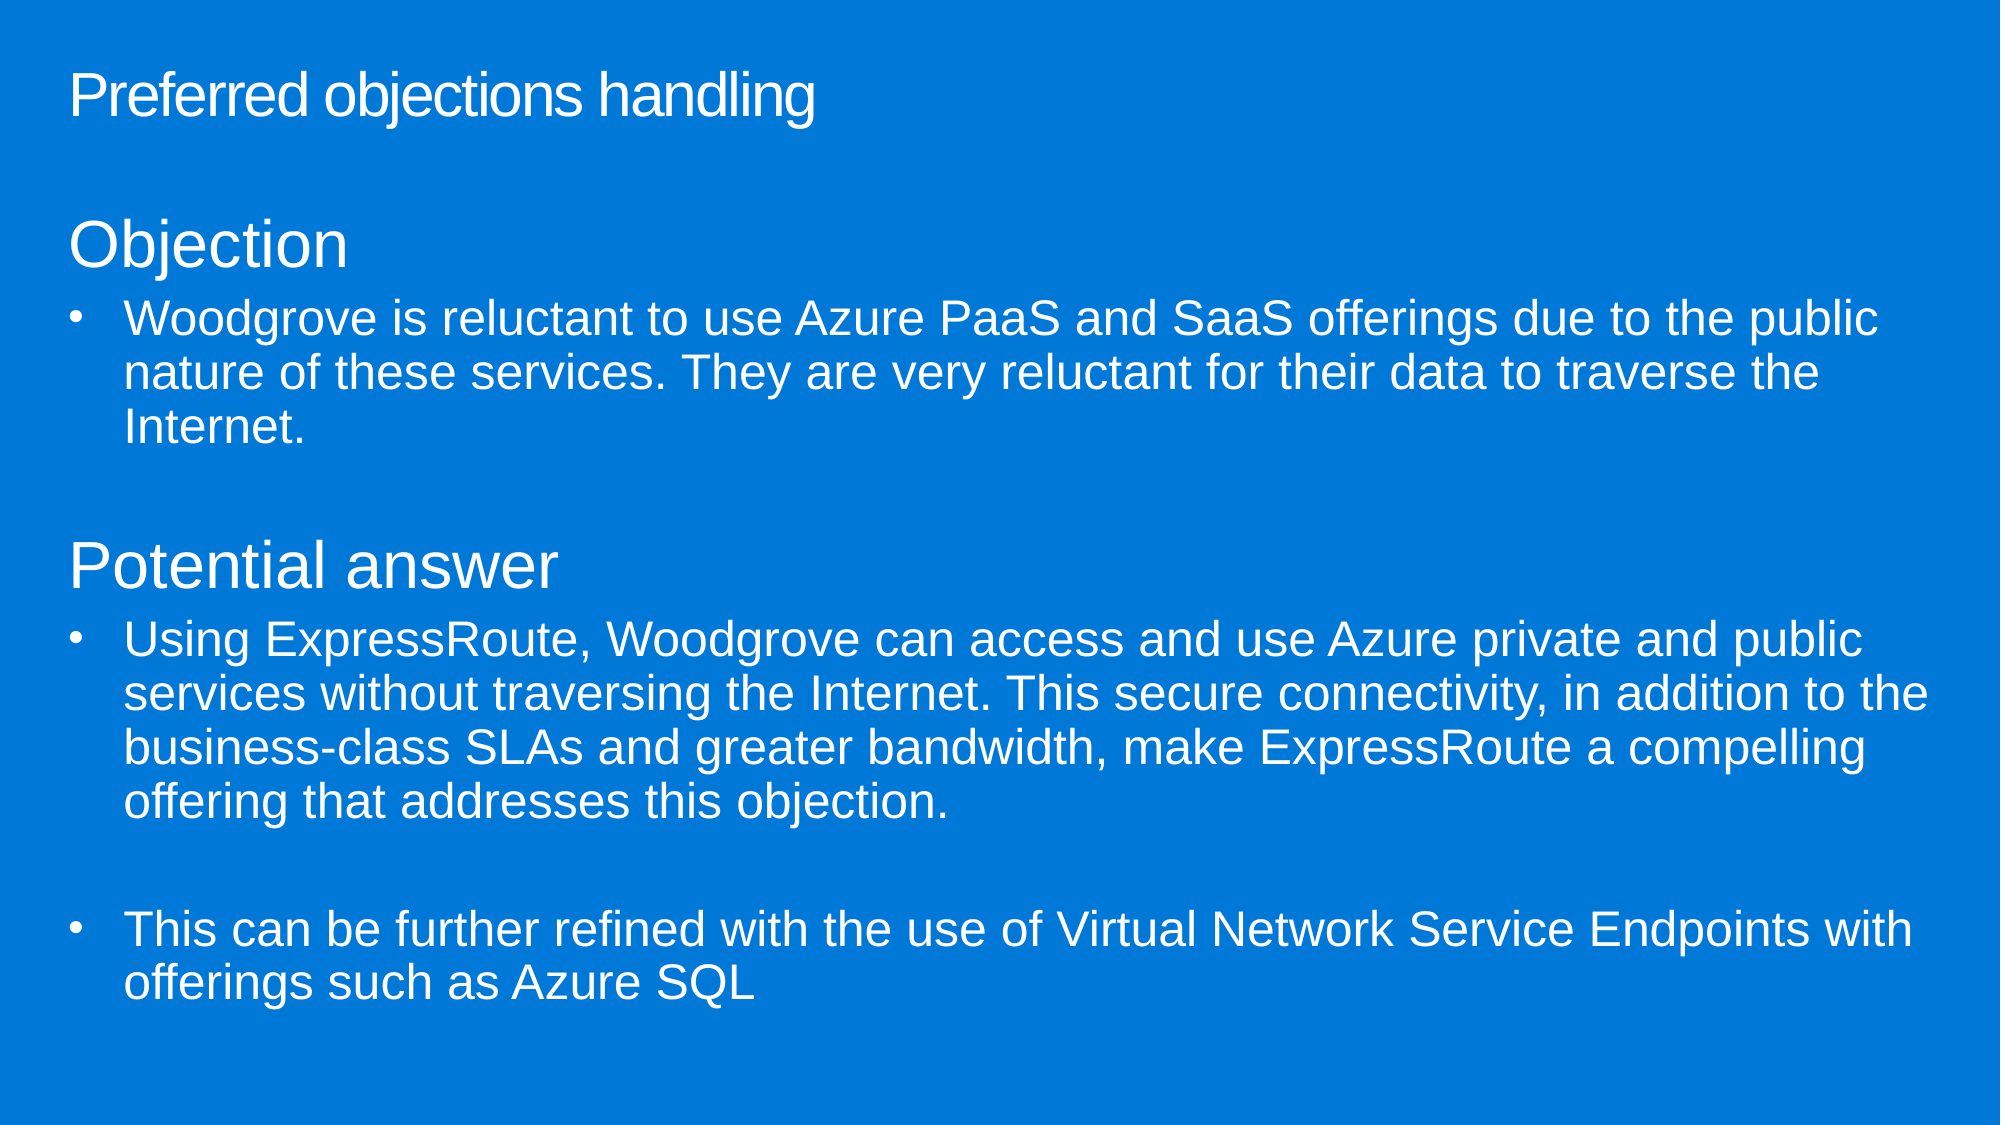

# Preferred objections handling
Objection
Woodgrove is reluctant to use Azure PaaS and SaaS offerings due to the public nature of these services. They are very reluctant for their data to traverse the Internet.

Potential answer
Using ExpressRoute, Woodgrove can access and use Azure private and public services without traversing the Internet. This secure connectivity, in addition to the business-class SLAs and greater bandwidth, make ExpressRoute a compelling offering that addresses this objection.

This can be further refined with the use of Virtual Network Service Endpoints with offerings such as Azure SQL